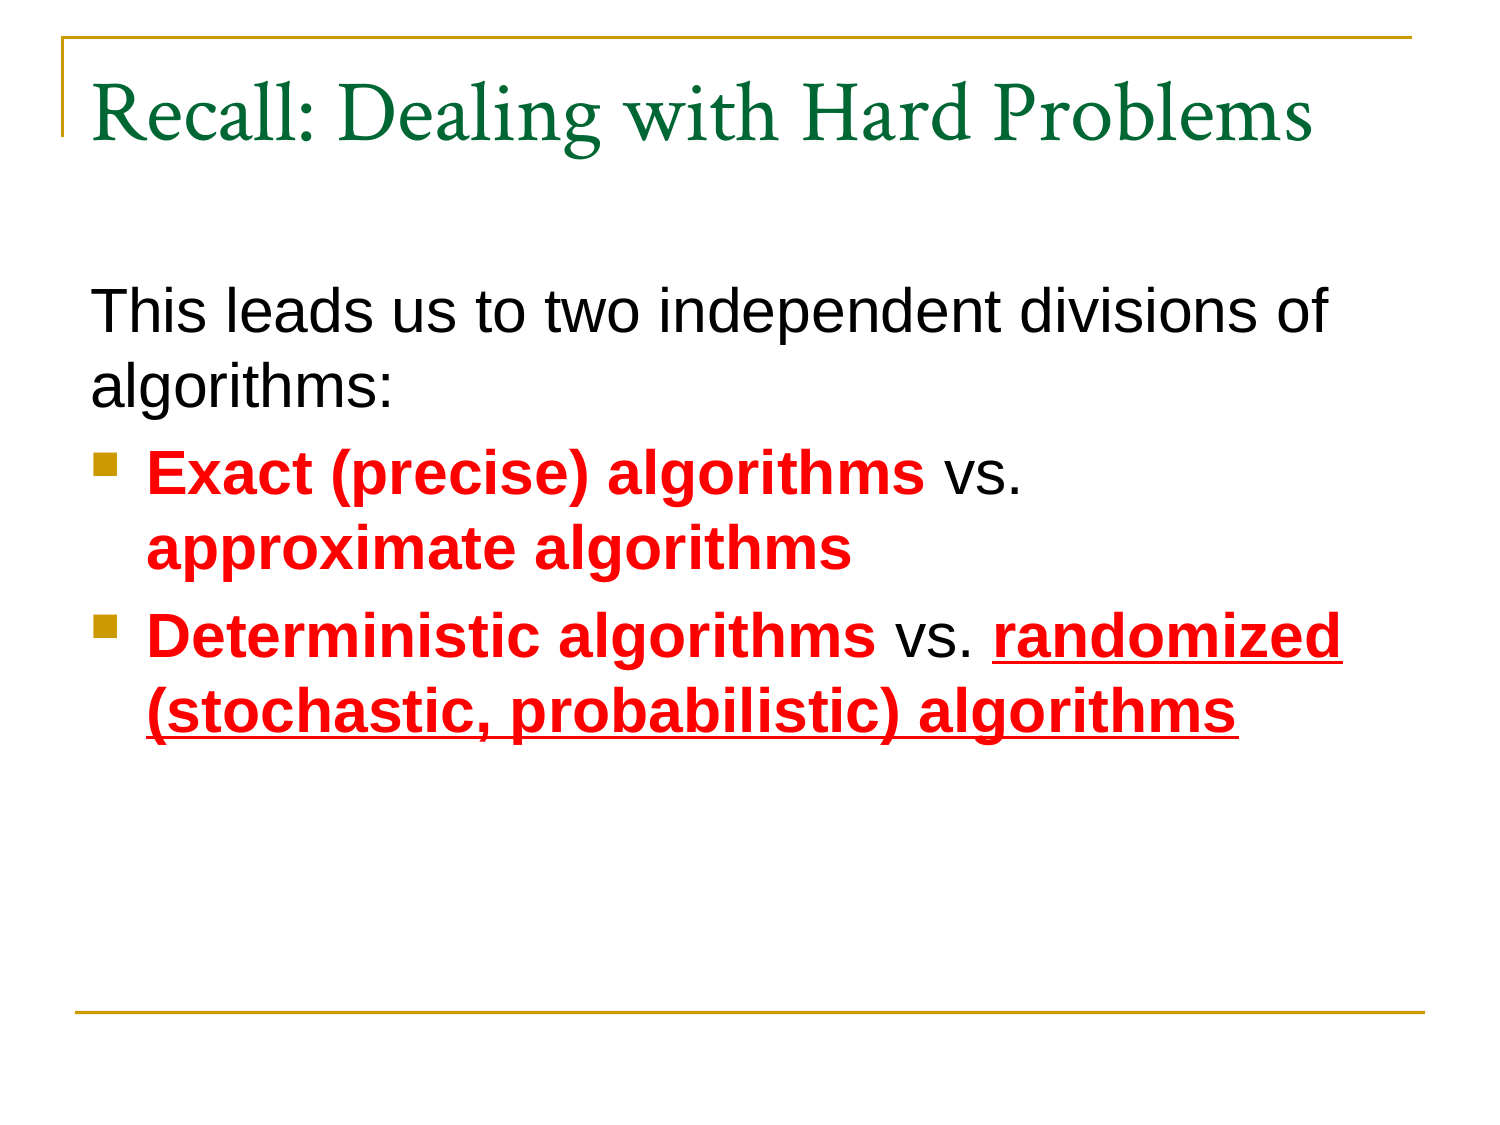

# Recall: Dealing with Hard Problems
This leads us to two independent divisions of algorithms:
Exact (precise) algorithms vs. approximate algorithms
Deterministic algorithms vs. randomized (stochastic, probabilistic) algorithms